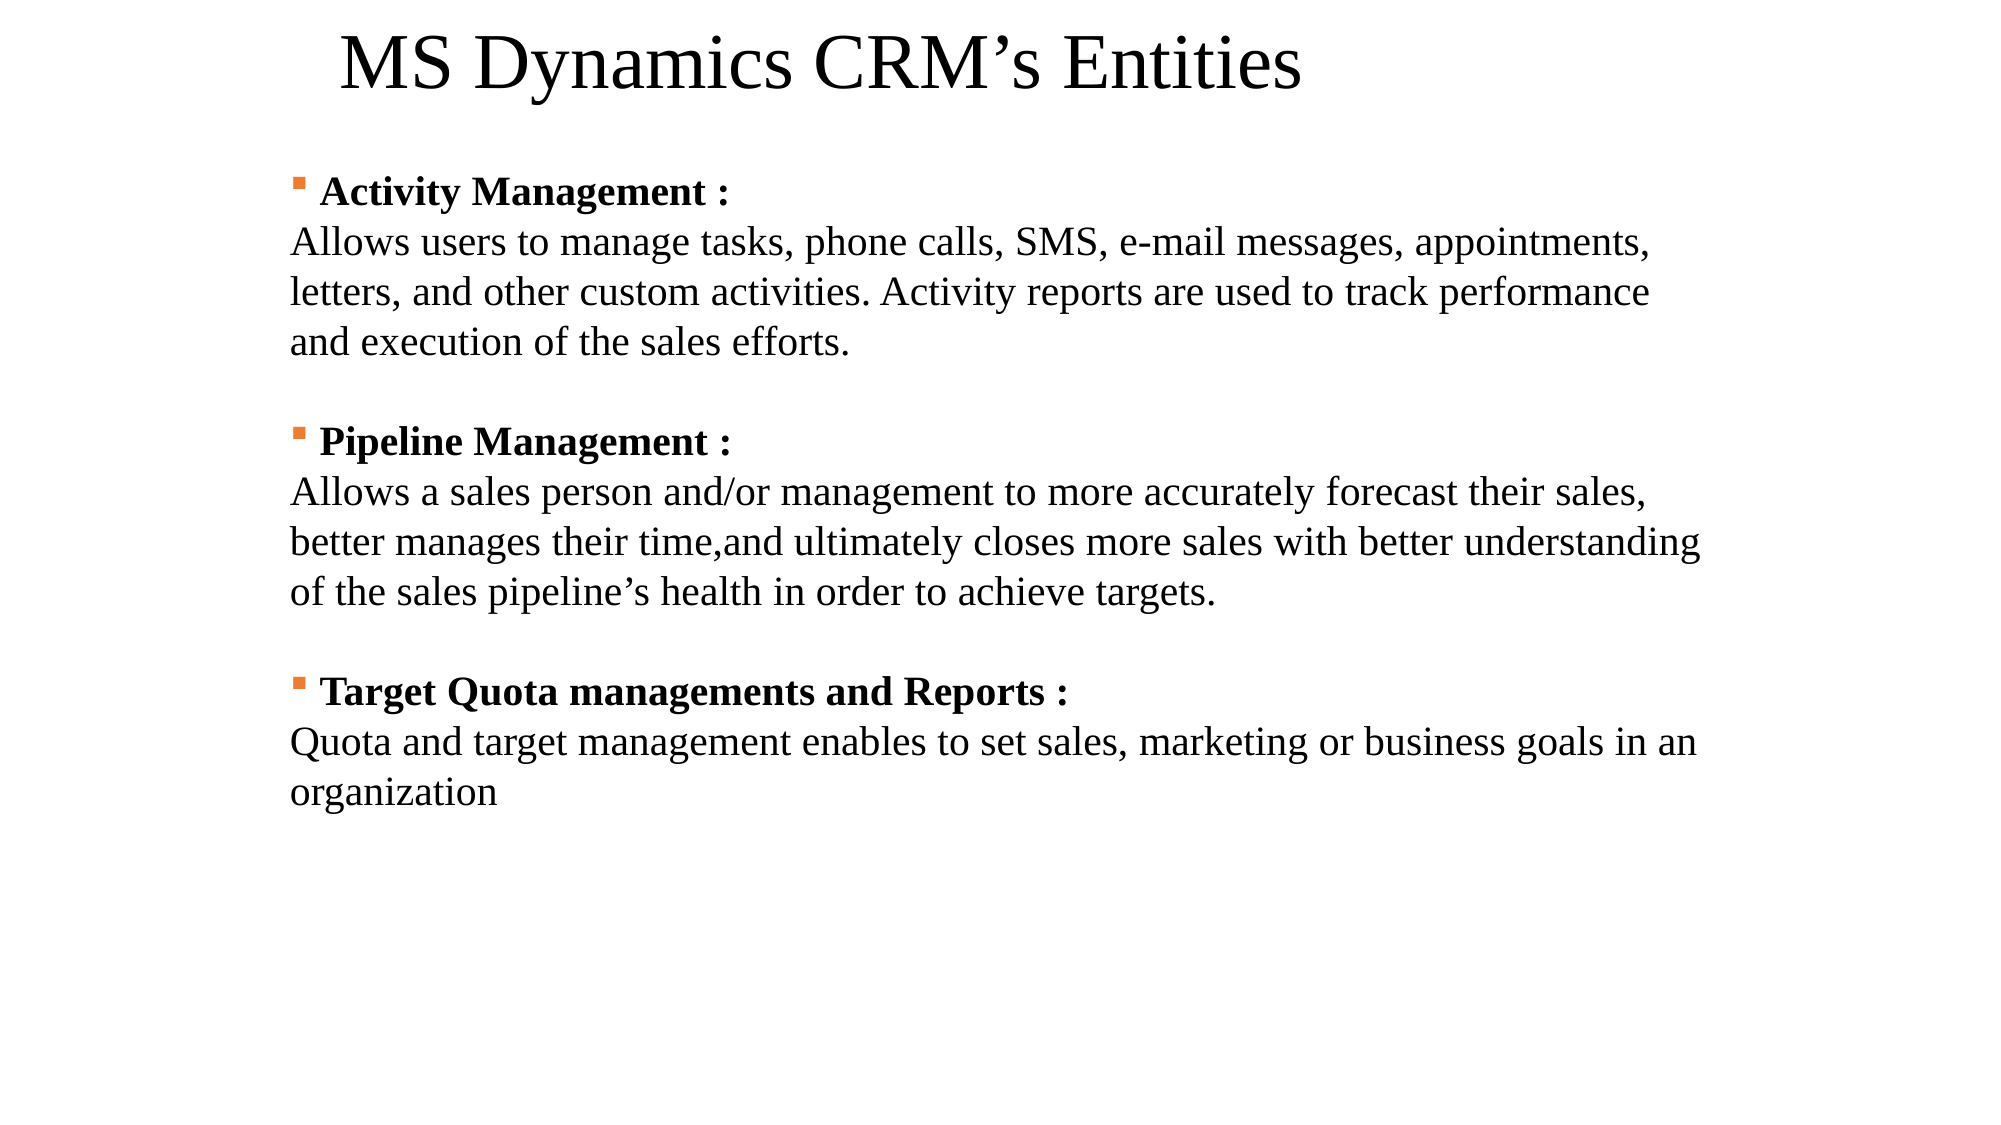

# MS Dynamics CRM’s Entities
 Activity Management :
Allows users to manage tasks, phone calls, SMS, e-mail messages, appointments, letters, and other custom activities. Activity reports are used to track performance and execution of the sales efforts.

 Pipeline Management :
Allows a sales person and/or management to more accurately forecast their sales, better manages their time,and ultimately closes more sales with better understanding of the sales pipeline’s health in order to achieve targets.

 Target Quota managements and Reports :
Quota and target management enables to set sales, marketing or business goals in an organization